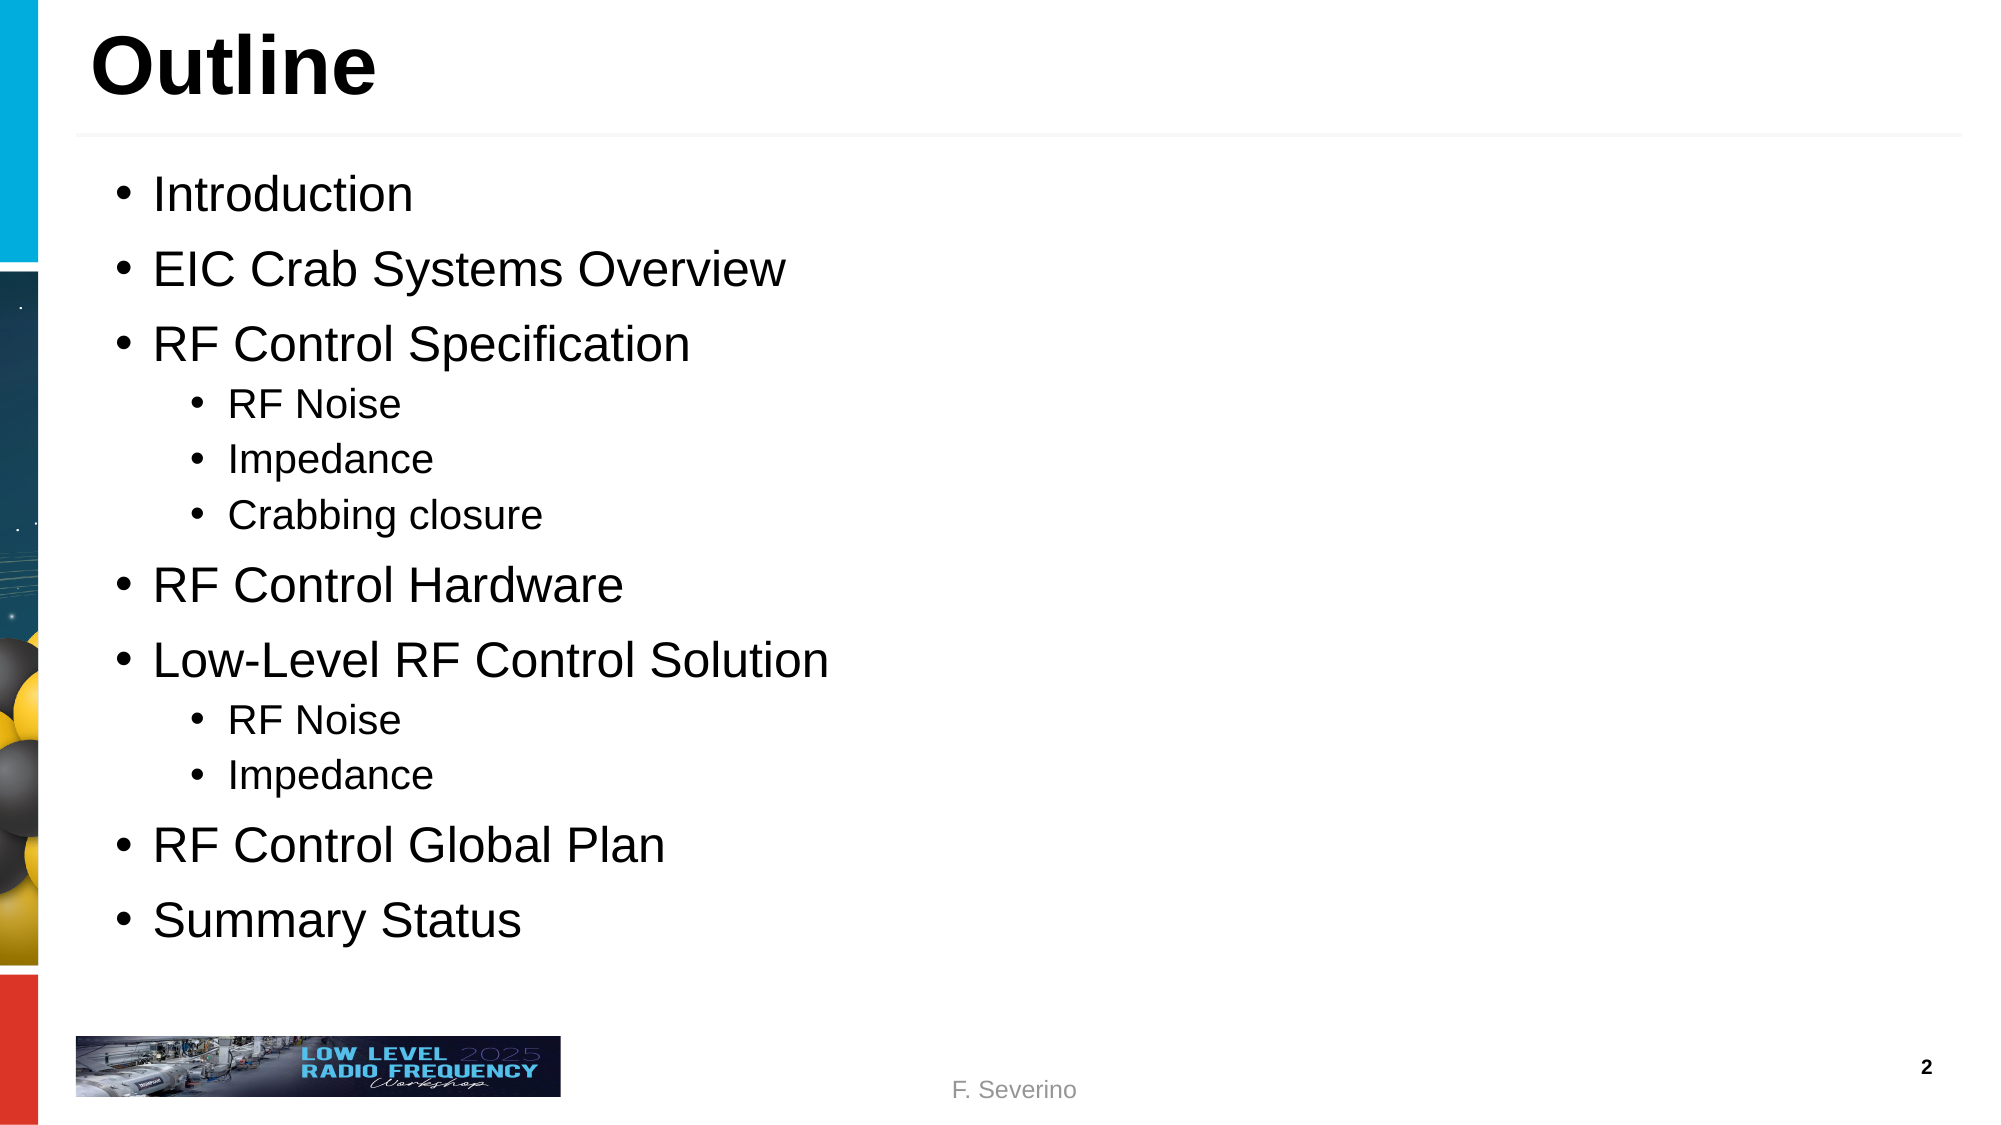

# Outline
Introduction
EIC Crab Systems Overview
RF Control Specification
RF Noise
Impedance
Crabbing closure
RF Control Hardware
Low-Level RF Control Solution
RF Noise
Impedance
RF Control Global Plan
Summary Status
2